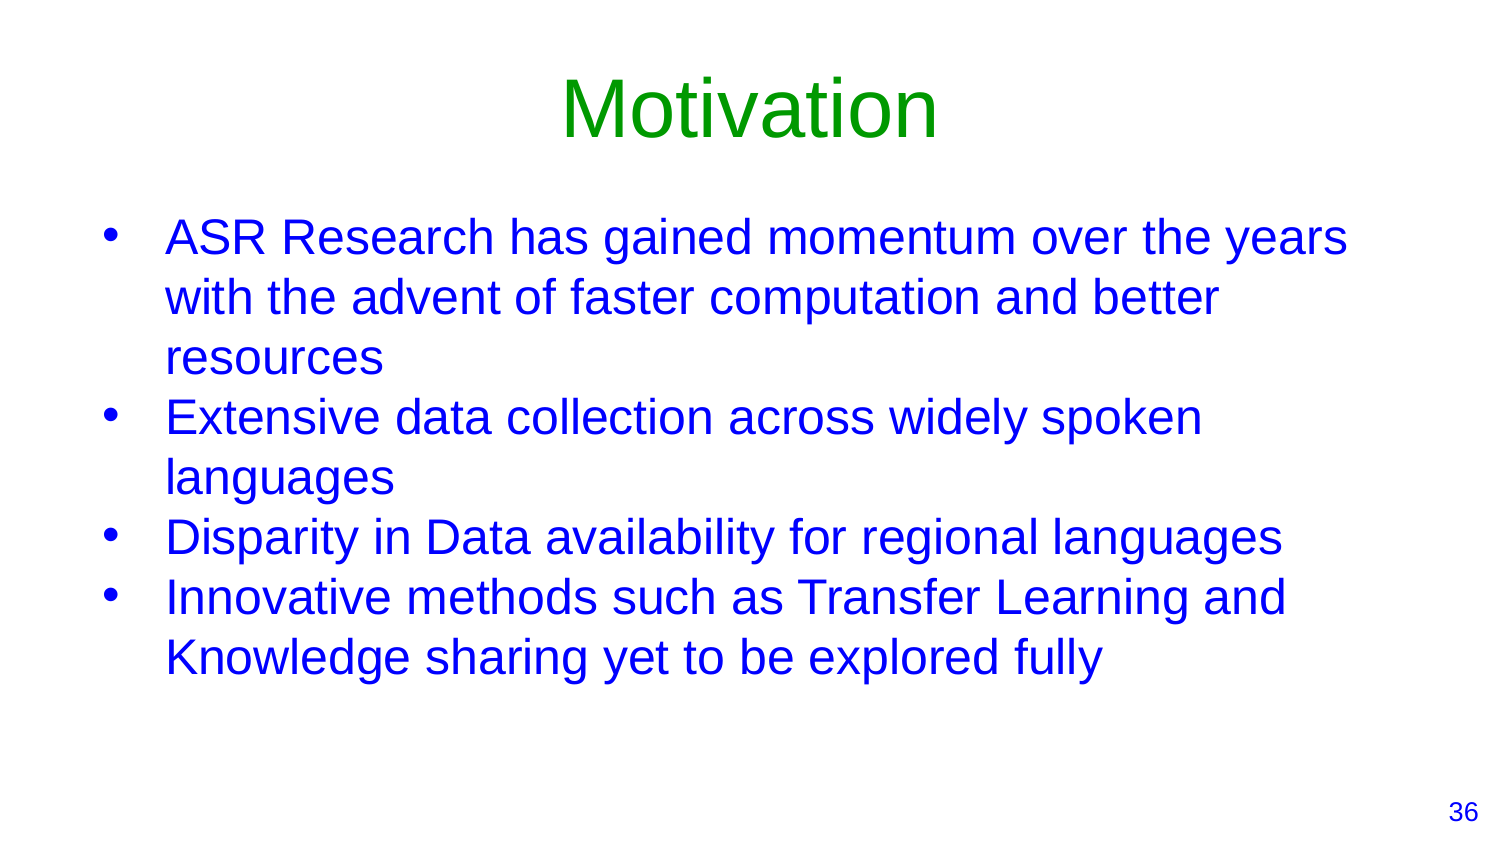

# Motivation
ASR Research has gained momentum over the years with the advent of faster computation and better resources
Extensive data collection across widely spoken languages
Disparity in Data availability for regional languages
Innovative methods such as Transfer Learning and Knowledge sharing yet to be explored fully
36